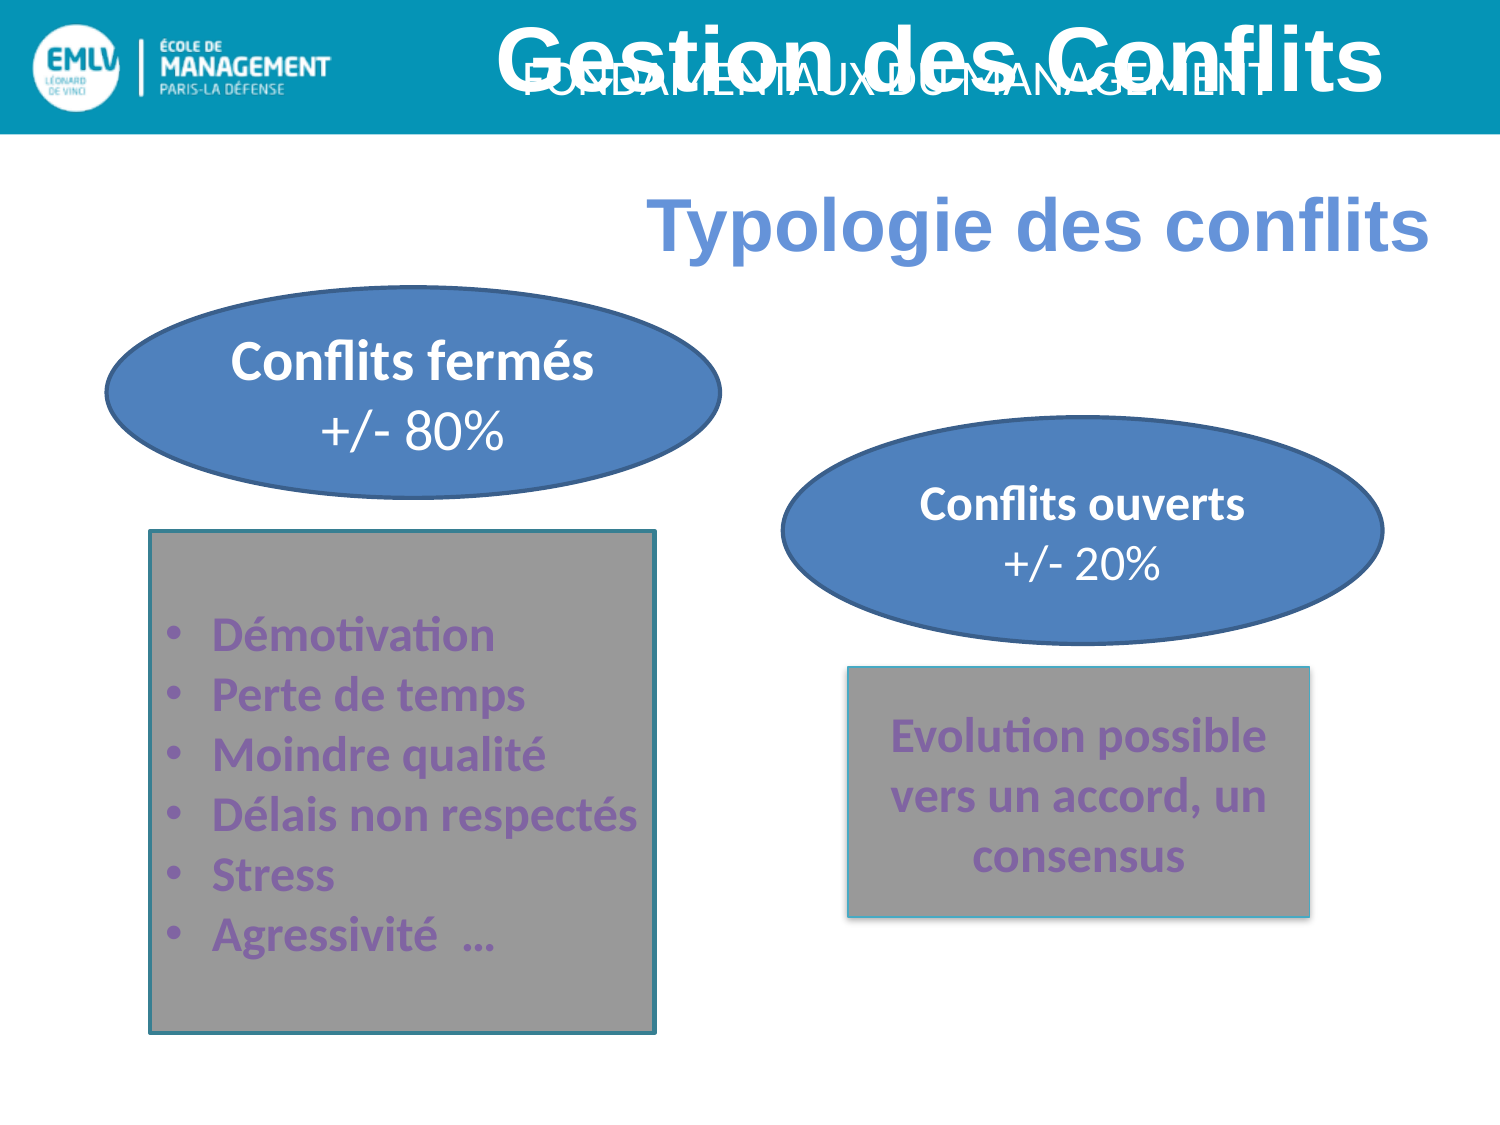

Gestion des Conflits
Typologie des conflits
Conflits fermés +/- 80%
Conflits ouverts +/- 20%
Démotivation
Perte de temps
Moindre qualité
Délais non respectés
Stress
Agressivité  …
Evolution possible vers un accord, un consensus